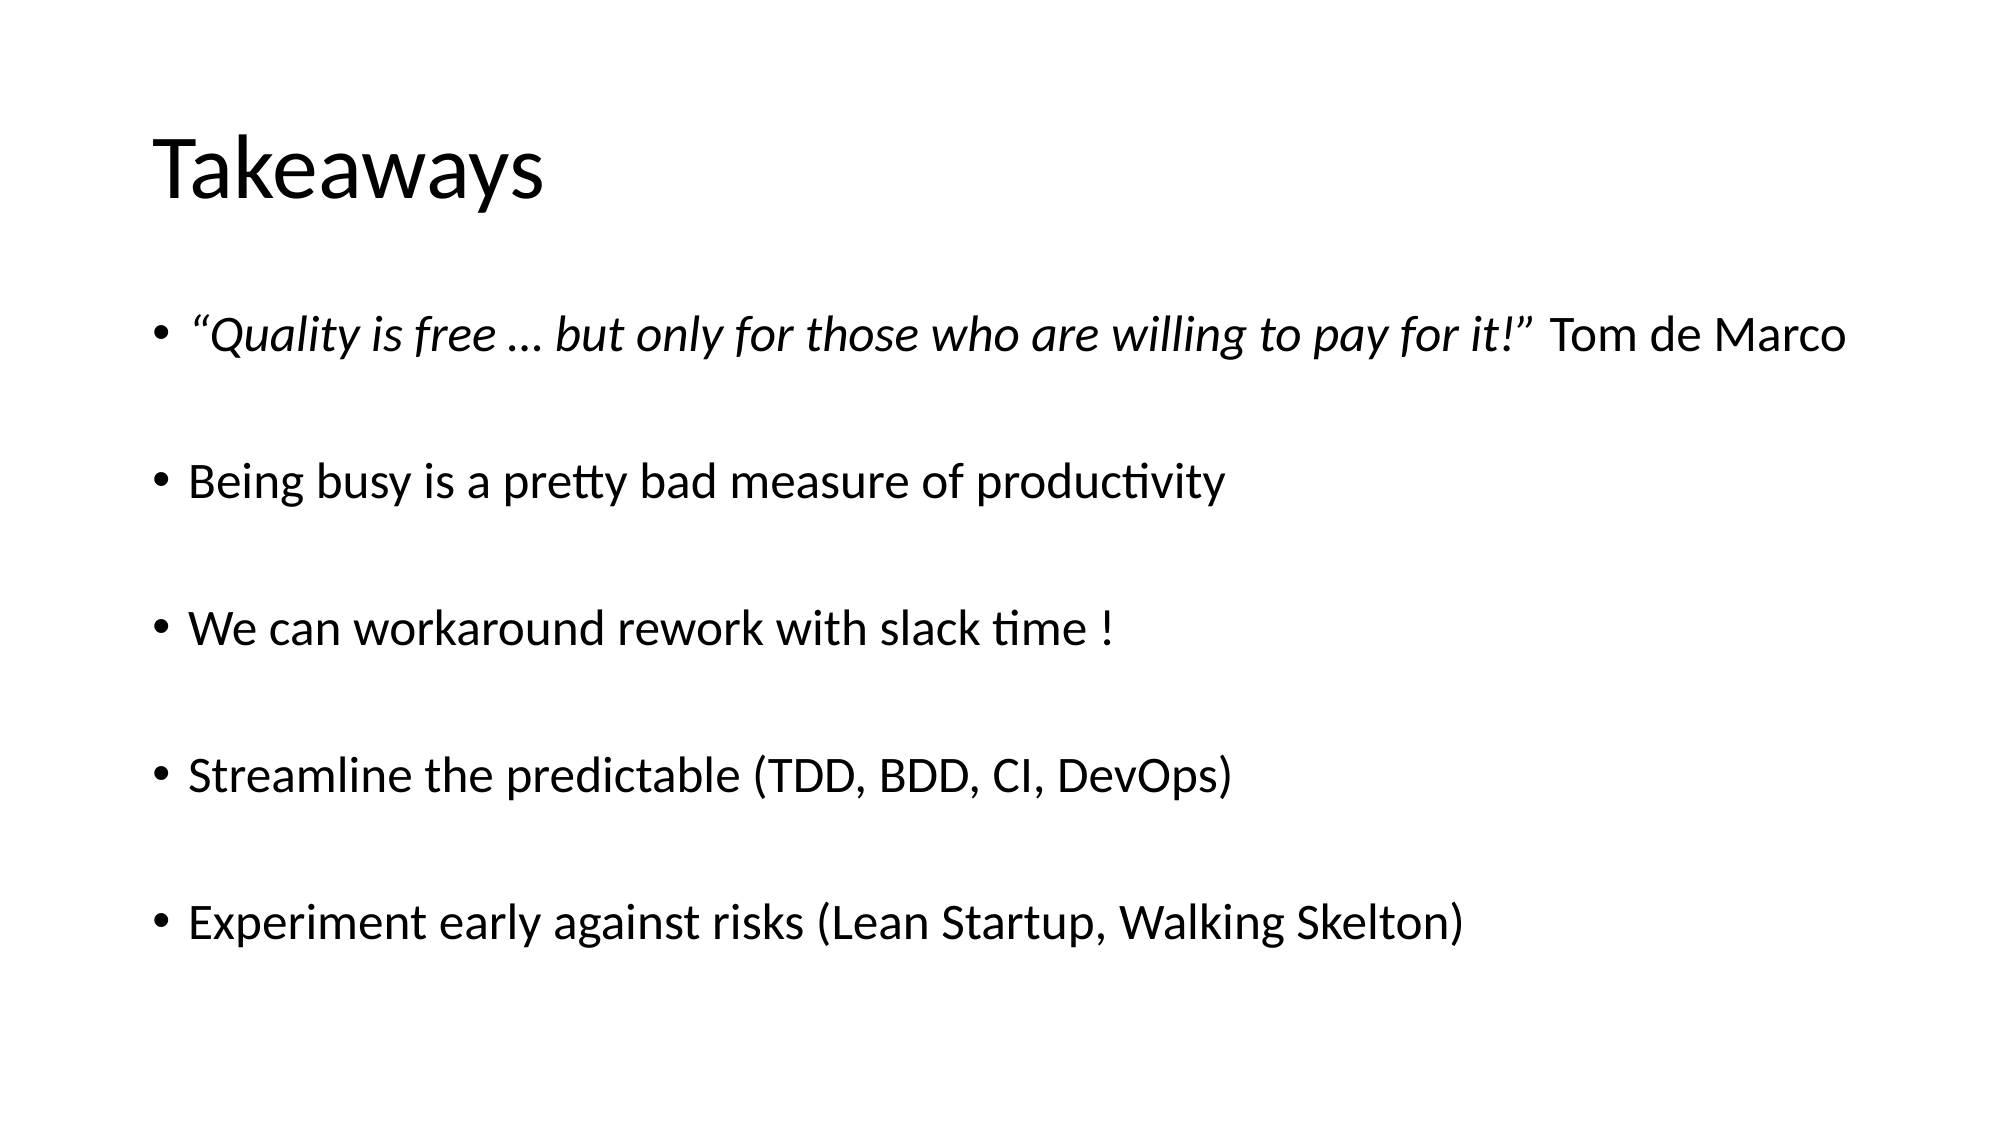

# Takeaways
“Quality is free … but only for those who are willing to pay for it!” Tom de Marco

Being busy is a pretty bad measure of productivity

We can workaround rework with slack time !

Streamline the predictable (TDD, BDD, CI, DevOps)

Experiment early against risks (Lean Startup, Walking Skelton)